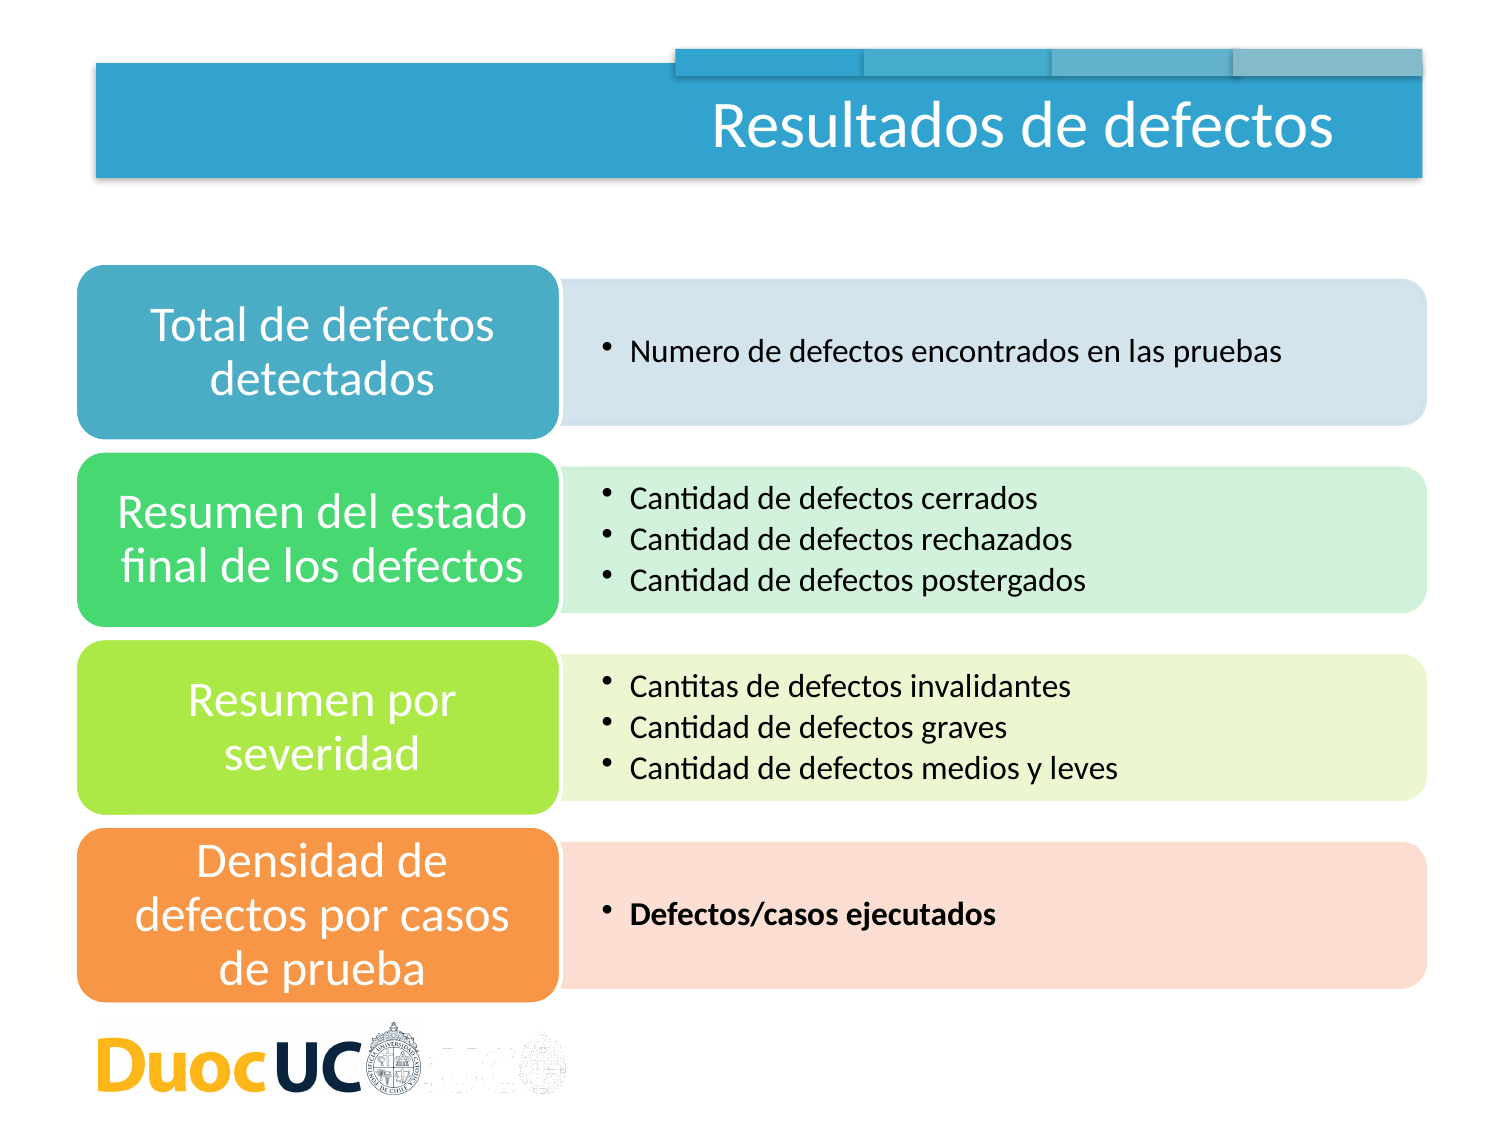

Resultados de defectos
Numero de defectos encontrados en las pruebas
Total de defectos detectados
Cantidad de defectos cerrados
Cantidad de defectos rechazados
Cantidad de defectos postergados
Resumen del estado final de los defectos
Cantitas de defectos invalidantes
Cantidad de defectos graves
Cantidad de defectos medios y leves
Resumen por severidad
Defectos/casos ejecutados
Densidad de defectos por casos de prueba